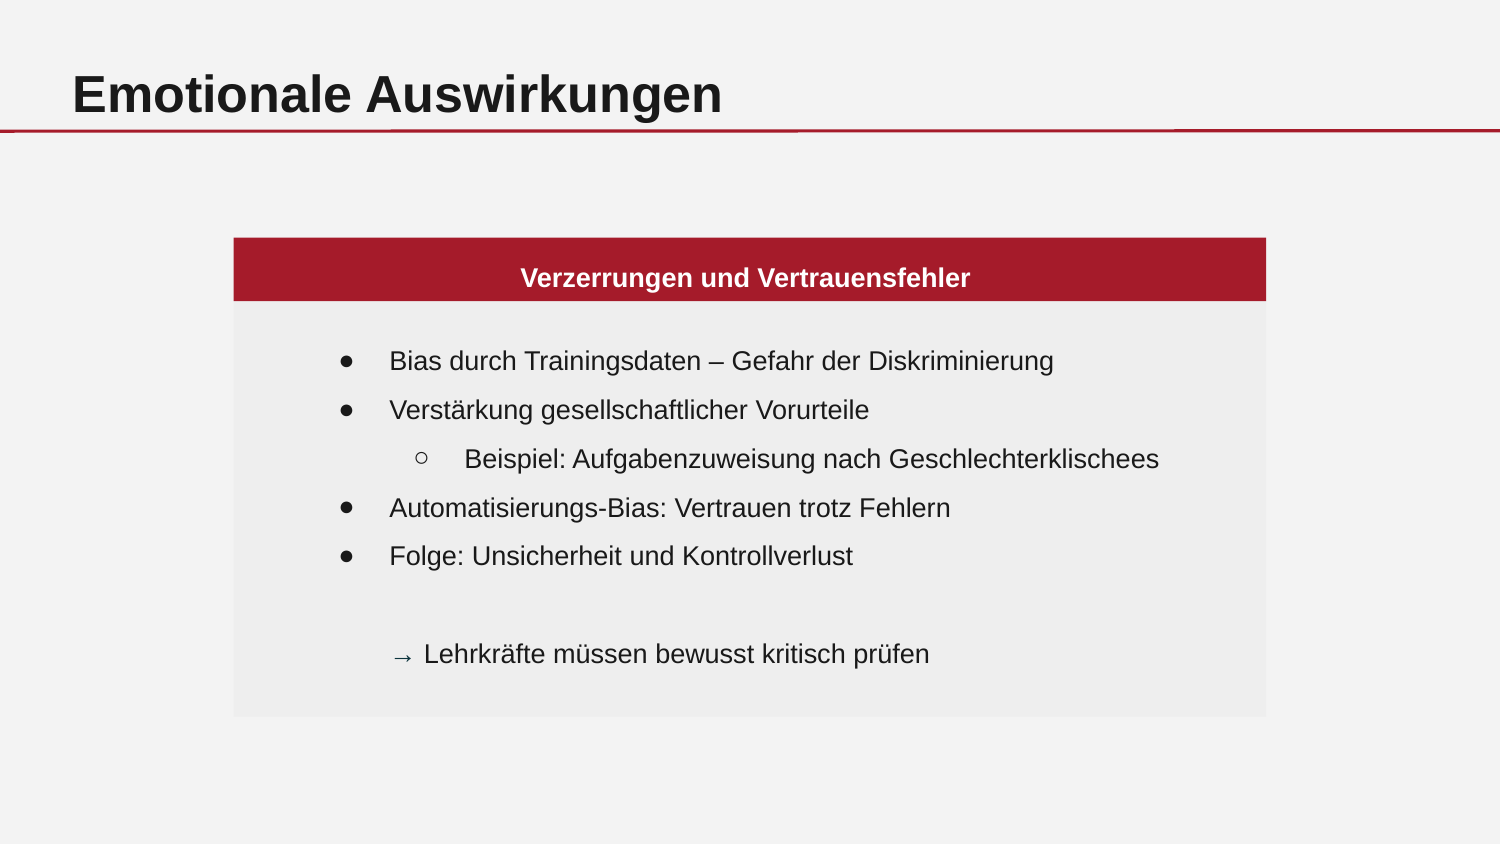

Emotionale Auswirkungen

Verzerrungen und Vertrauensfehler

Bias durch Trainingsdaten – Gefahr der Diskriminierung
Verstärkung gesellschaftlicher Vorurteile
Beispiel: Aufgabenzuweisung nach Geschlechterklischees
Automatisierungs-Bias: Vertrauen trotz Fehlern
Folge: Unsicherheit und Kontrollverlust

→ Lehrkräfte müssen bewusst kritisch prüfen